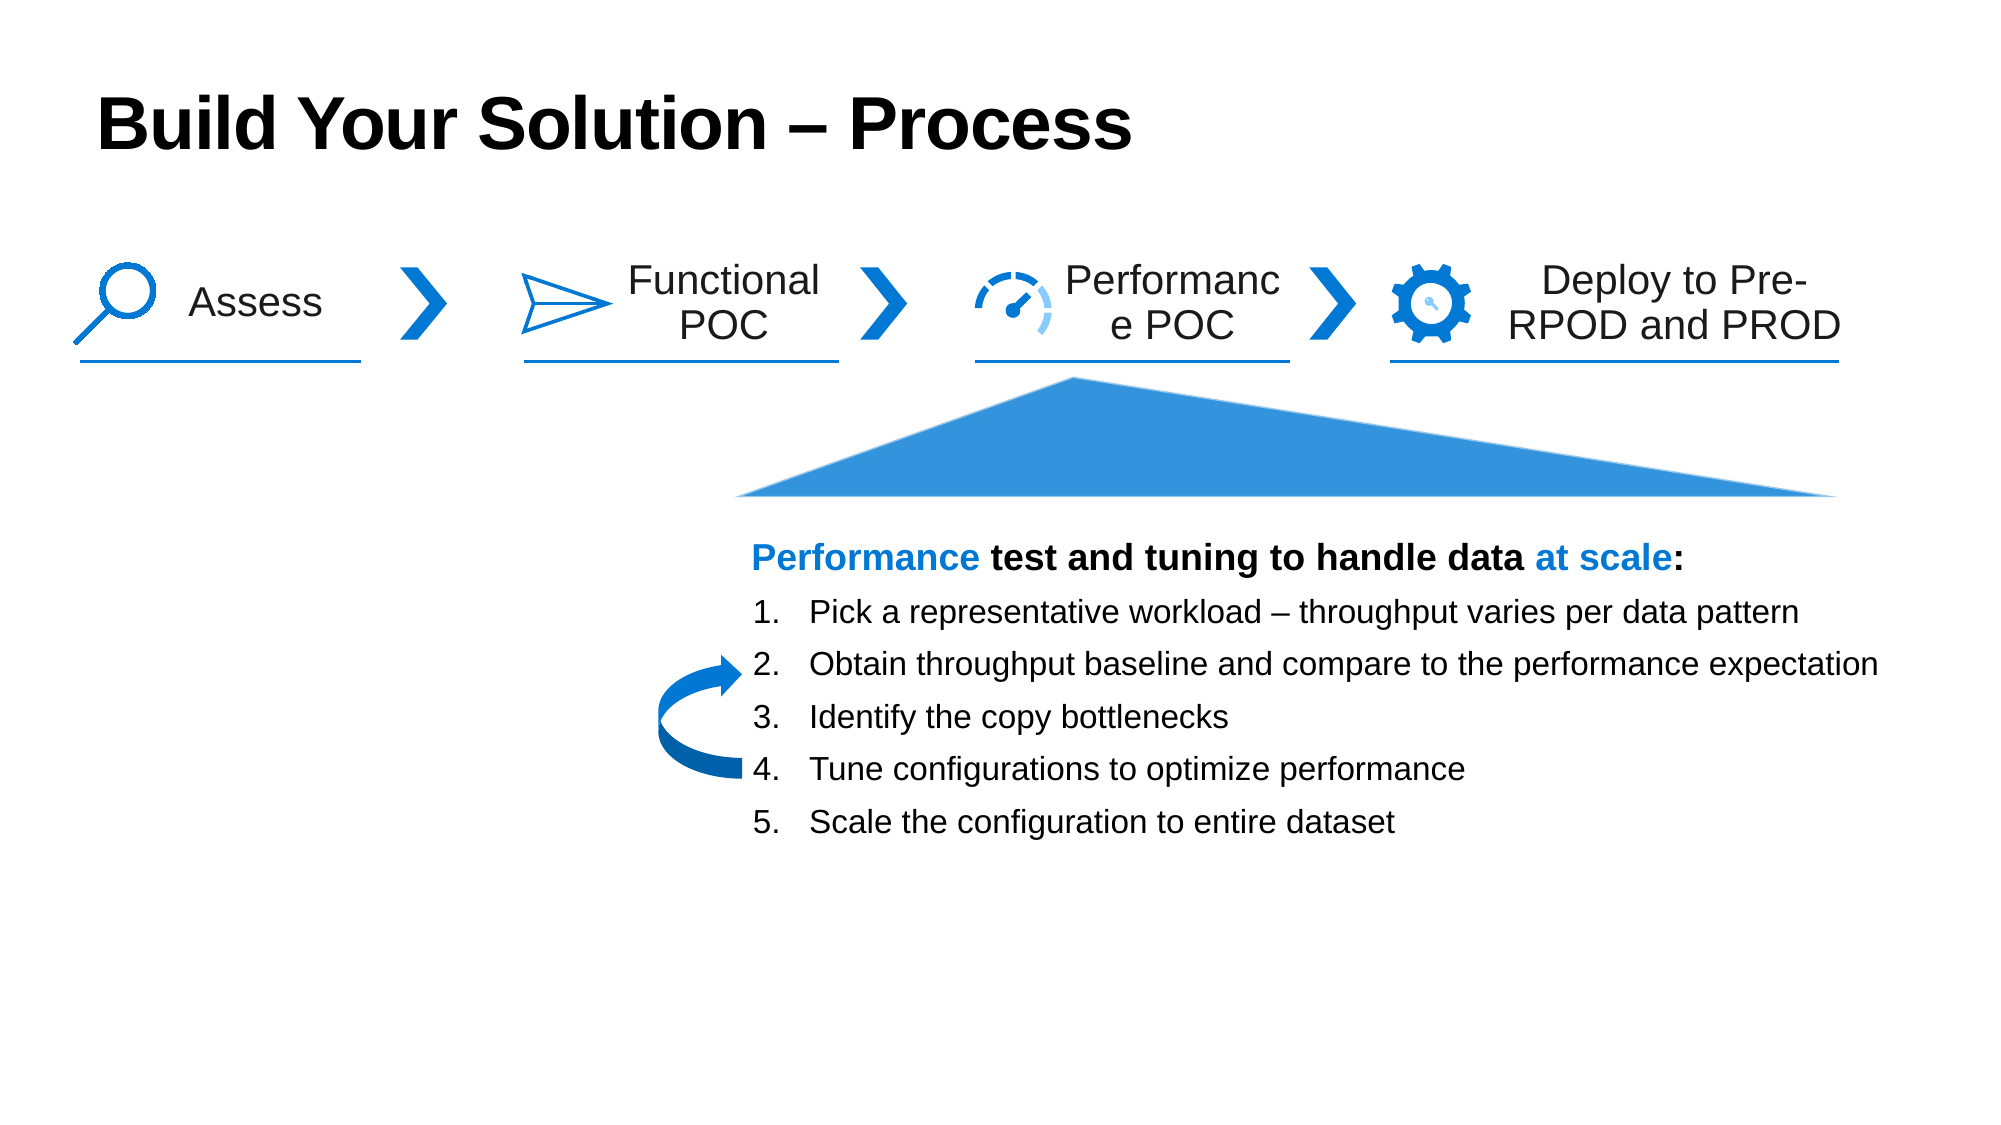

# Build Your Solution – Process
Assess
Functional POC
Performance POC
Deploy to Pre-RPOD and PROD

Performance test and tuning to handle data at scale:
Pick a representative workload – throughput varies per data pattern
Obtain throughput baseline and compare to the performance expectation
Identify the copy bottlenecks
Tune configurations to optimize performance
Scale the configuration to entire dataset